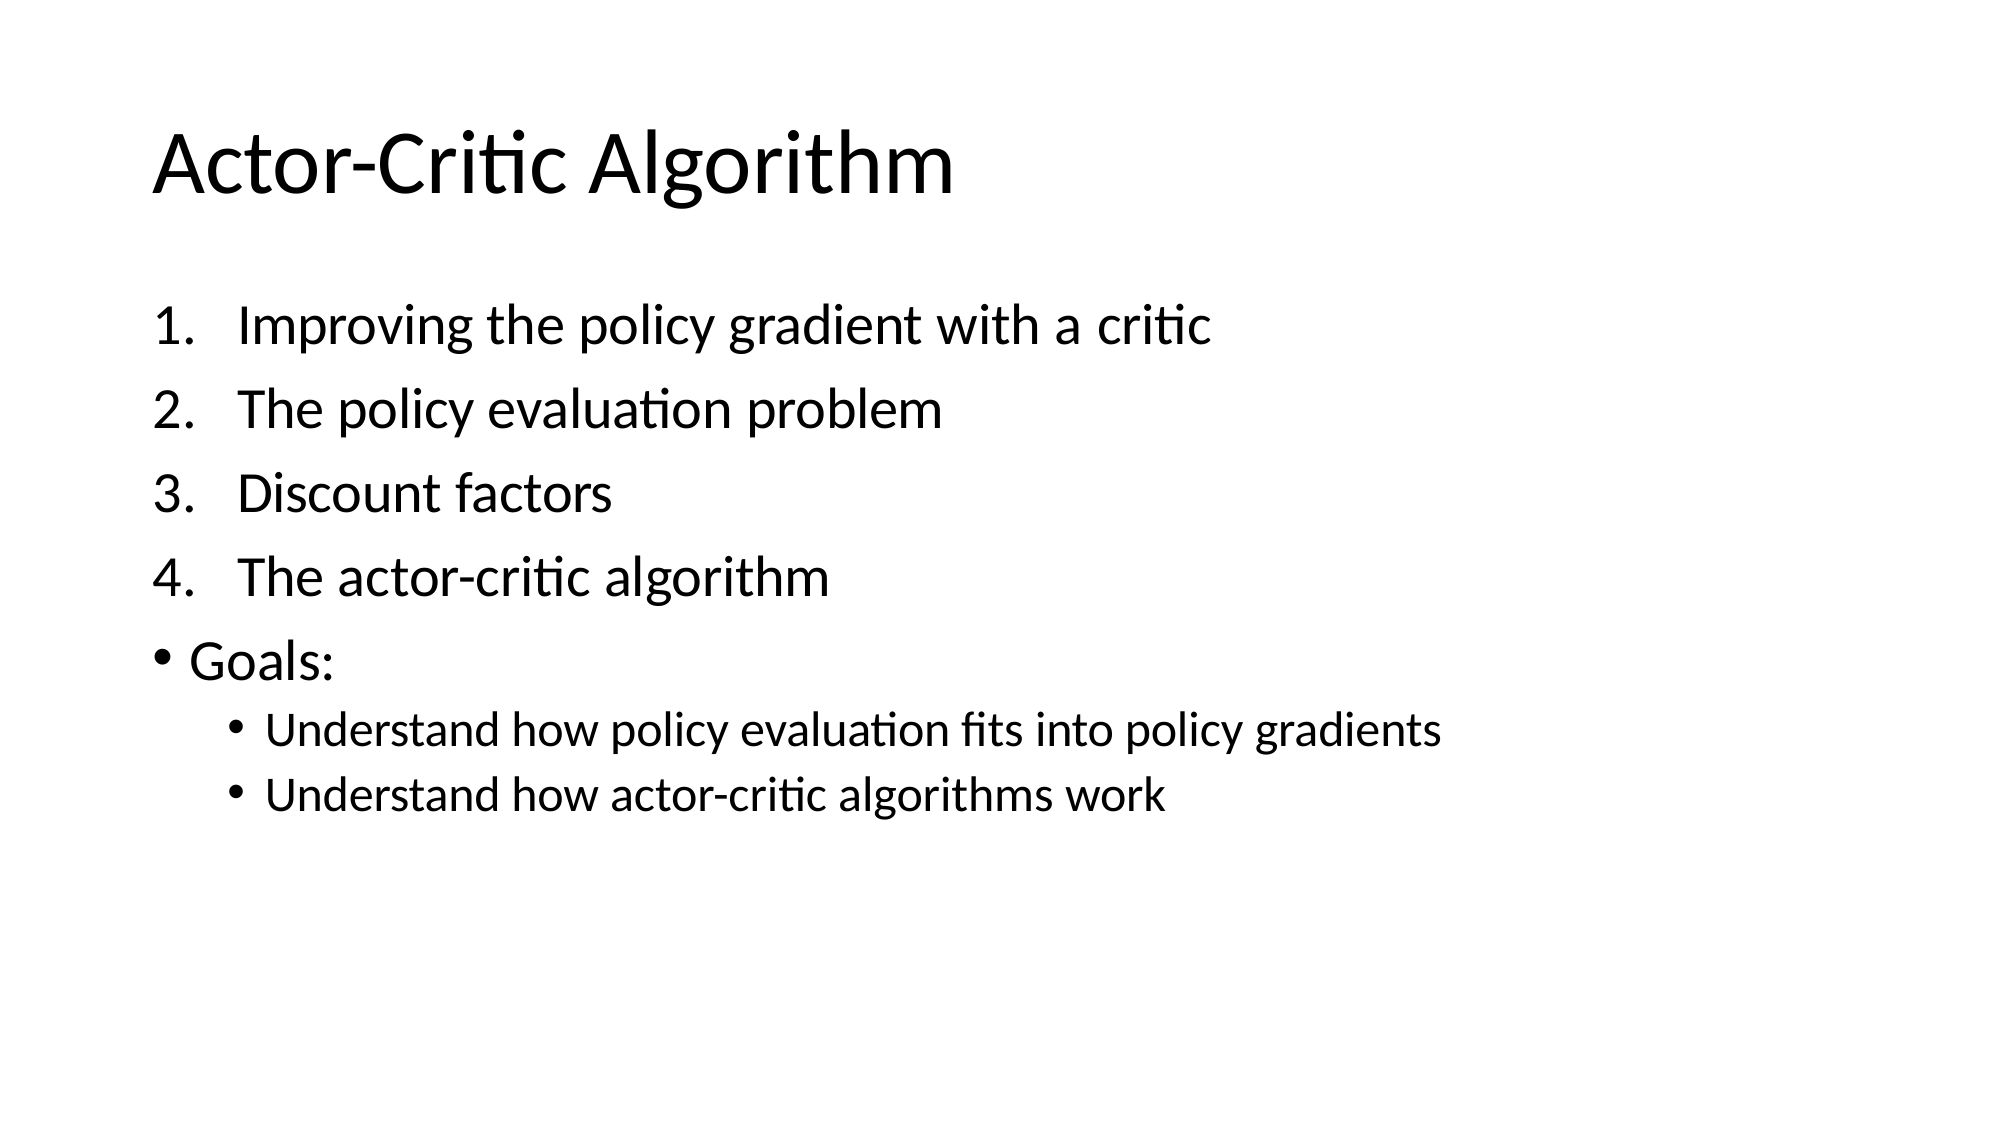

# Actor-Critic Algorithm
Improving the policy gradient with a critic
The policy evaluation problem
Discount factors
The actor-critic algorithm
Goals:
Understand how policy evaluation fits into policy gradients
Understand how actor-critic algorithms work